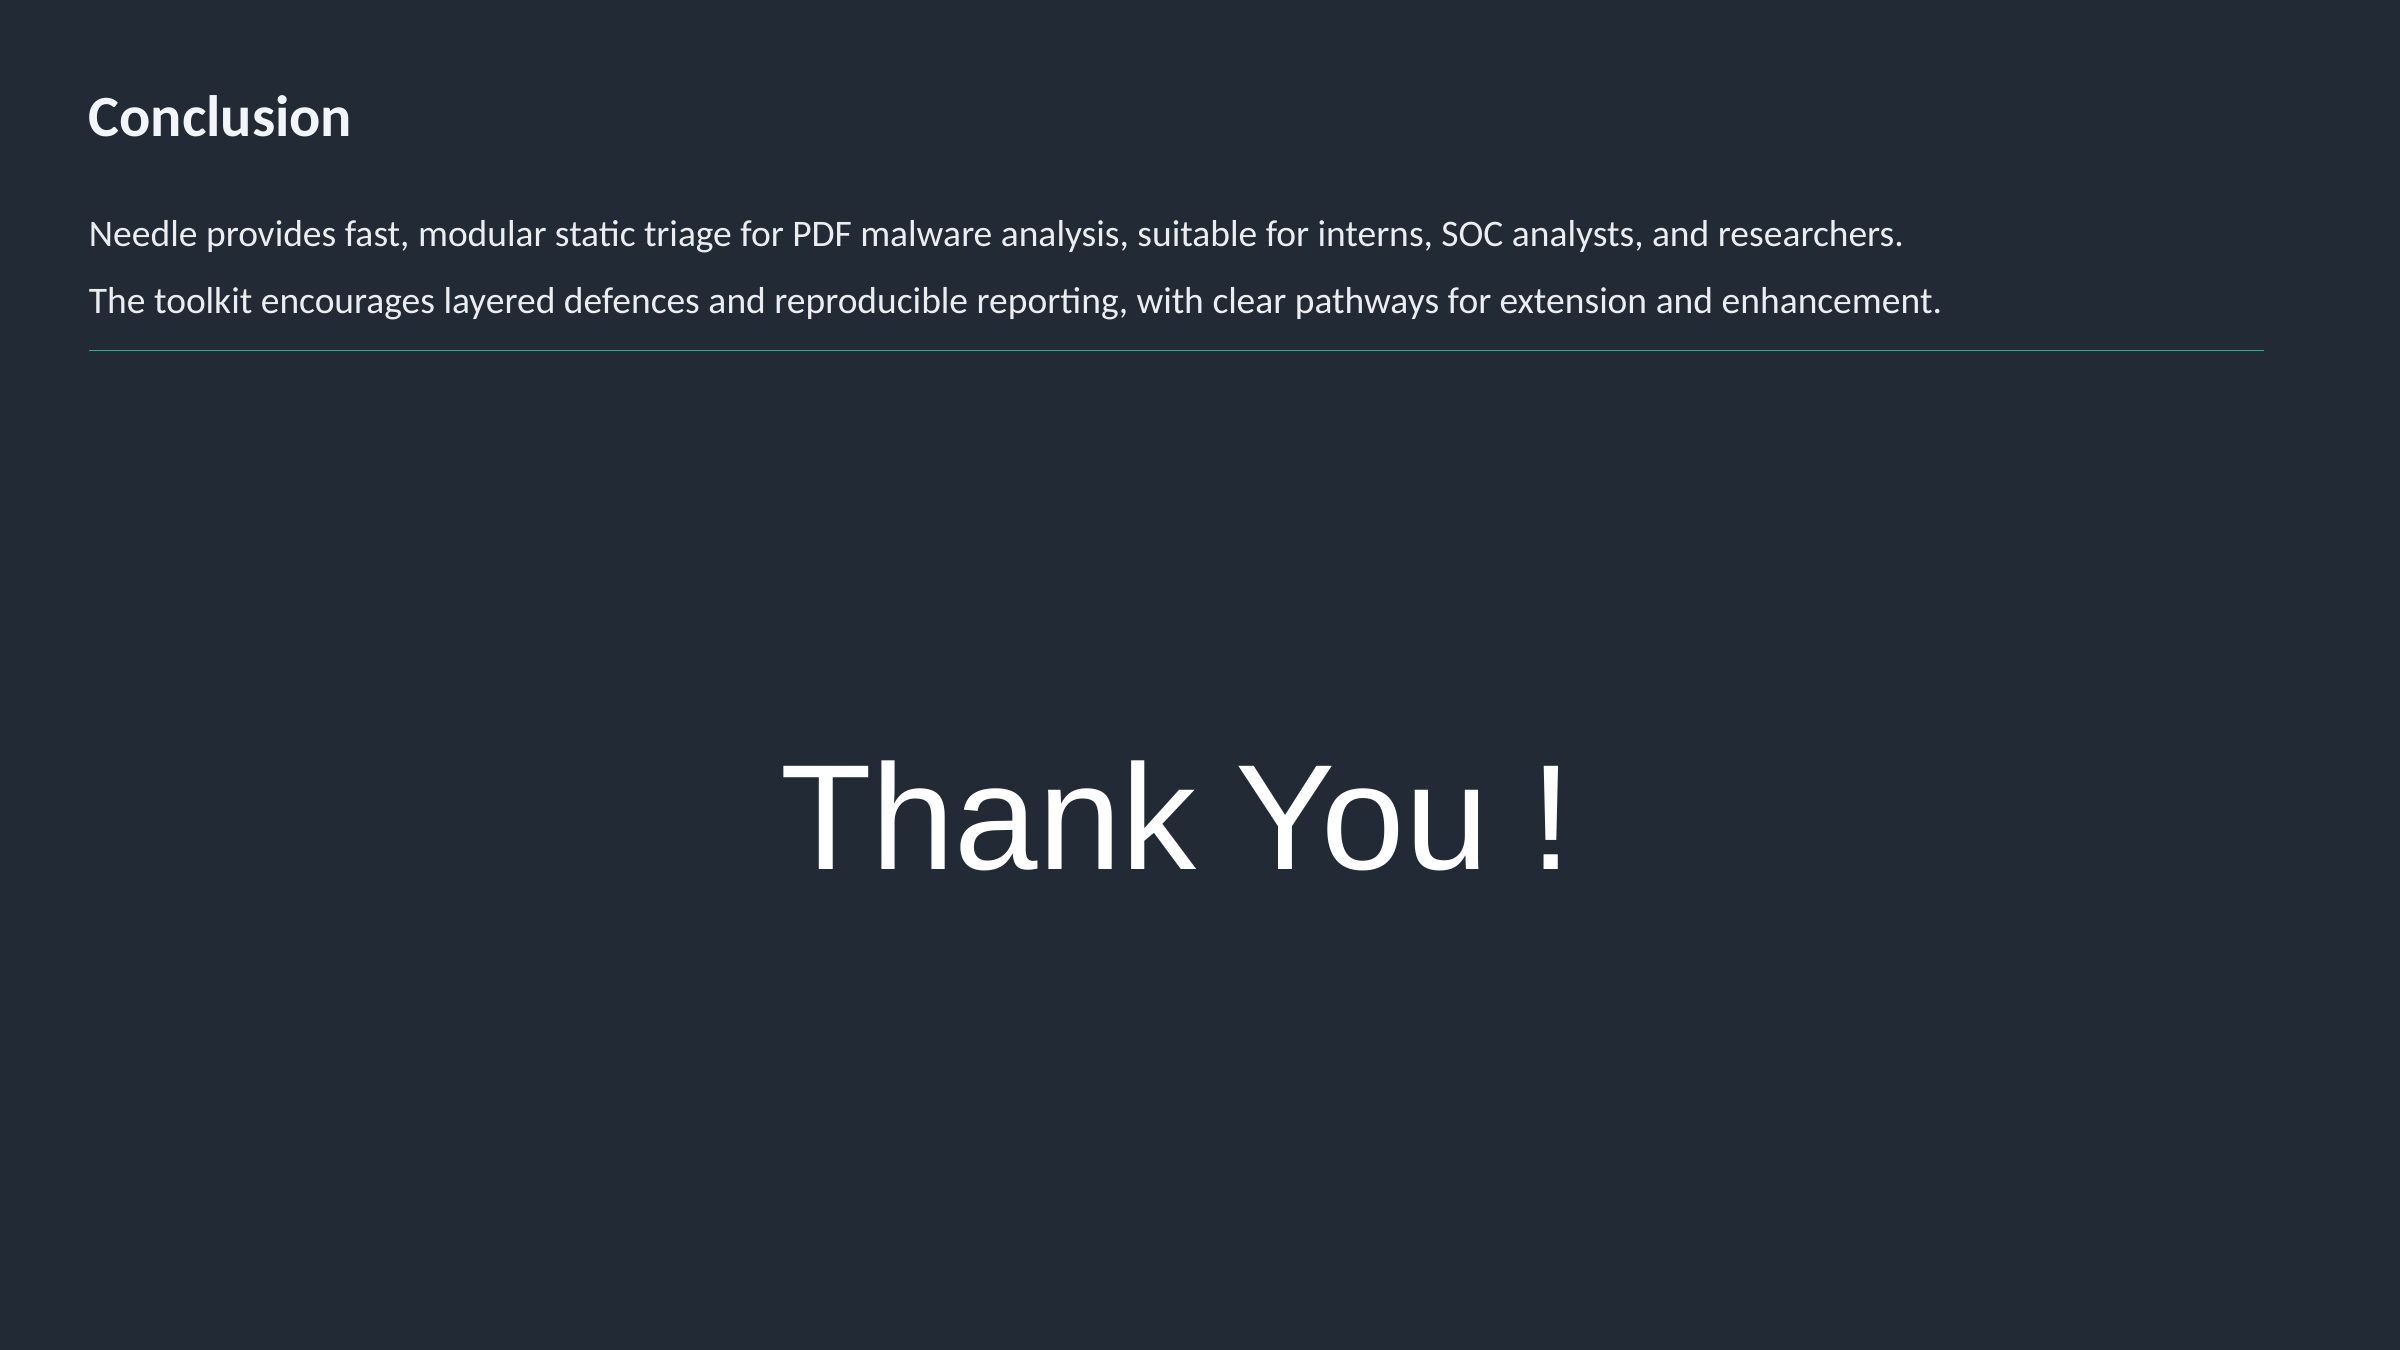

Conclusion
Needle provides fast, modular static triage for PDF malware analysis, suitable for interns, SOC analysts, and researchers.
The toolkit encourages layered defences and reproducible reporting, with clear pathways for extension and enhancement.
Thank You !